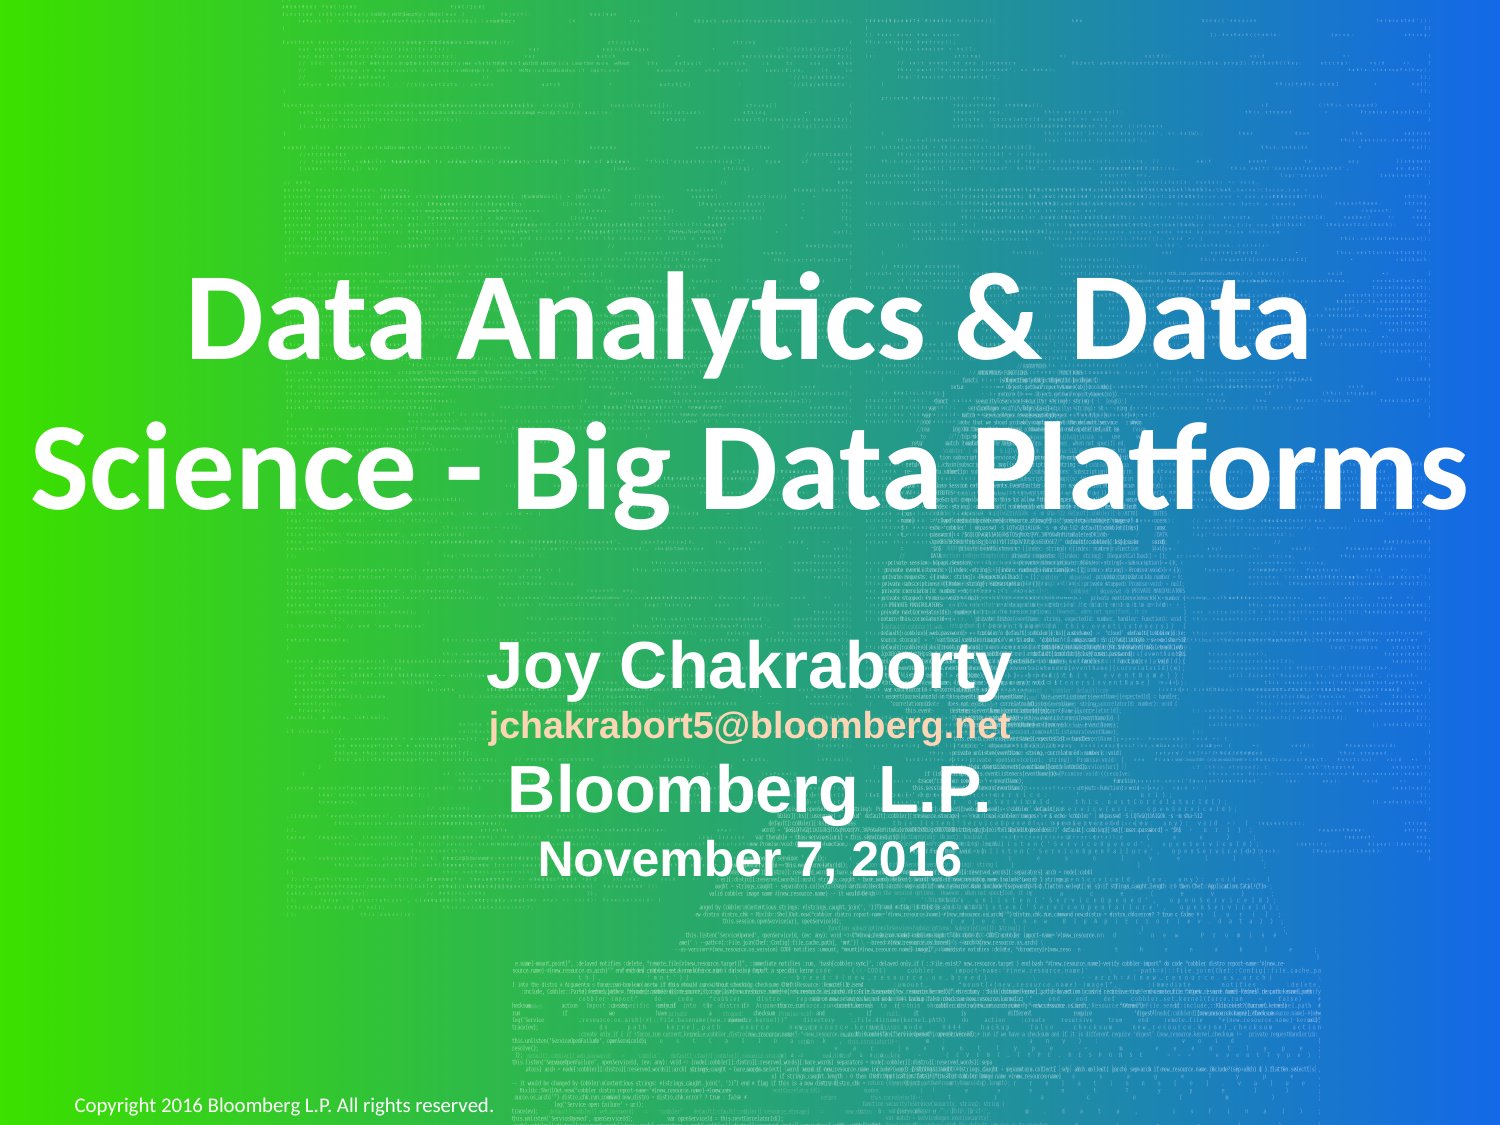

# Data Analytics & Data Science - Big Data Platforms
Joy Chakraborty
jchakrabort5@bloomberg.net
Bloomberg L.P.
November 7, 2016
Copyright 2016 Bloomberg L.P. All rights reserved.